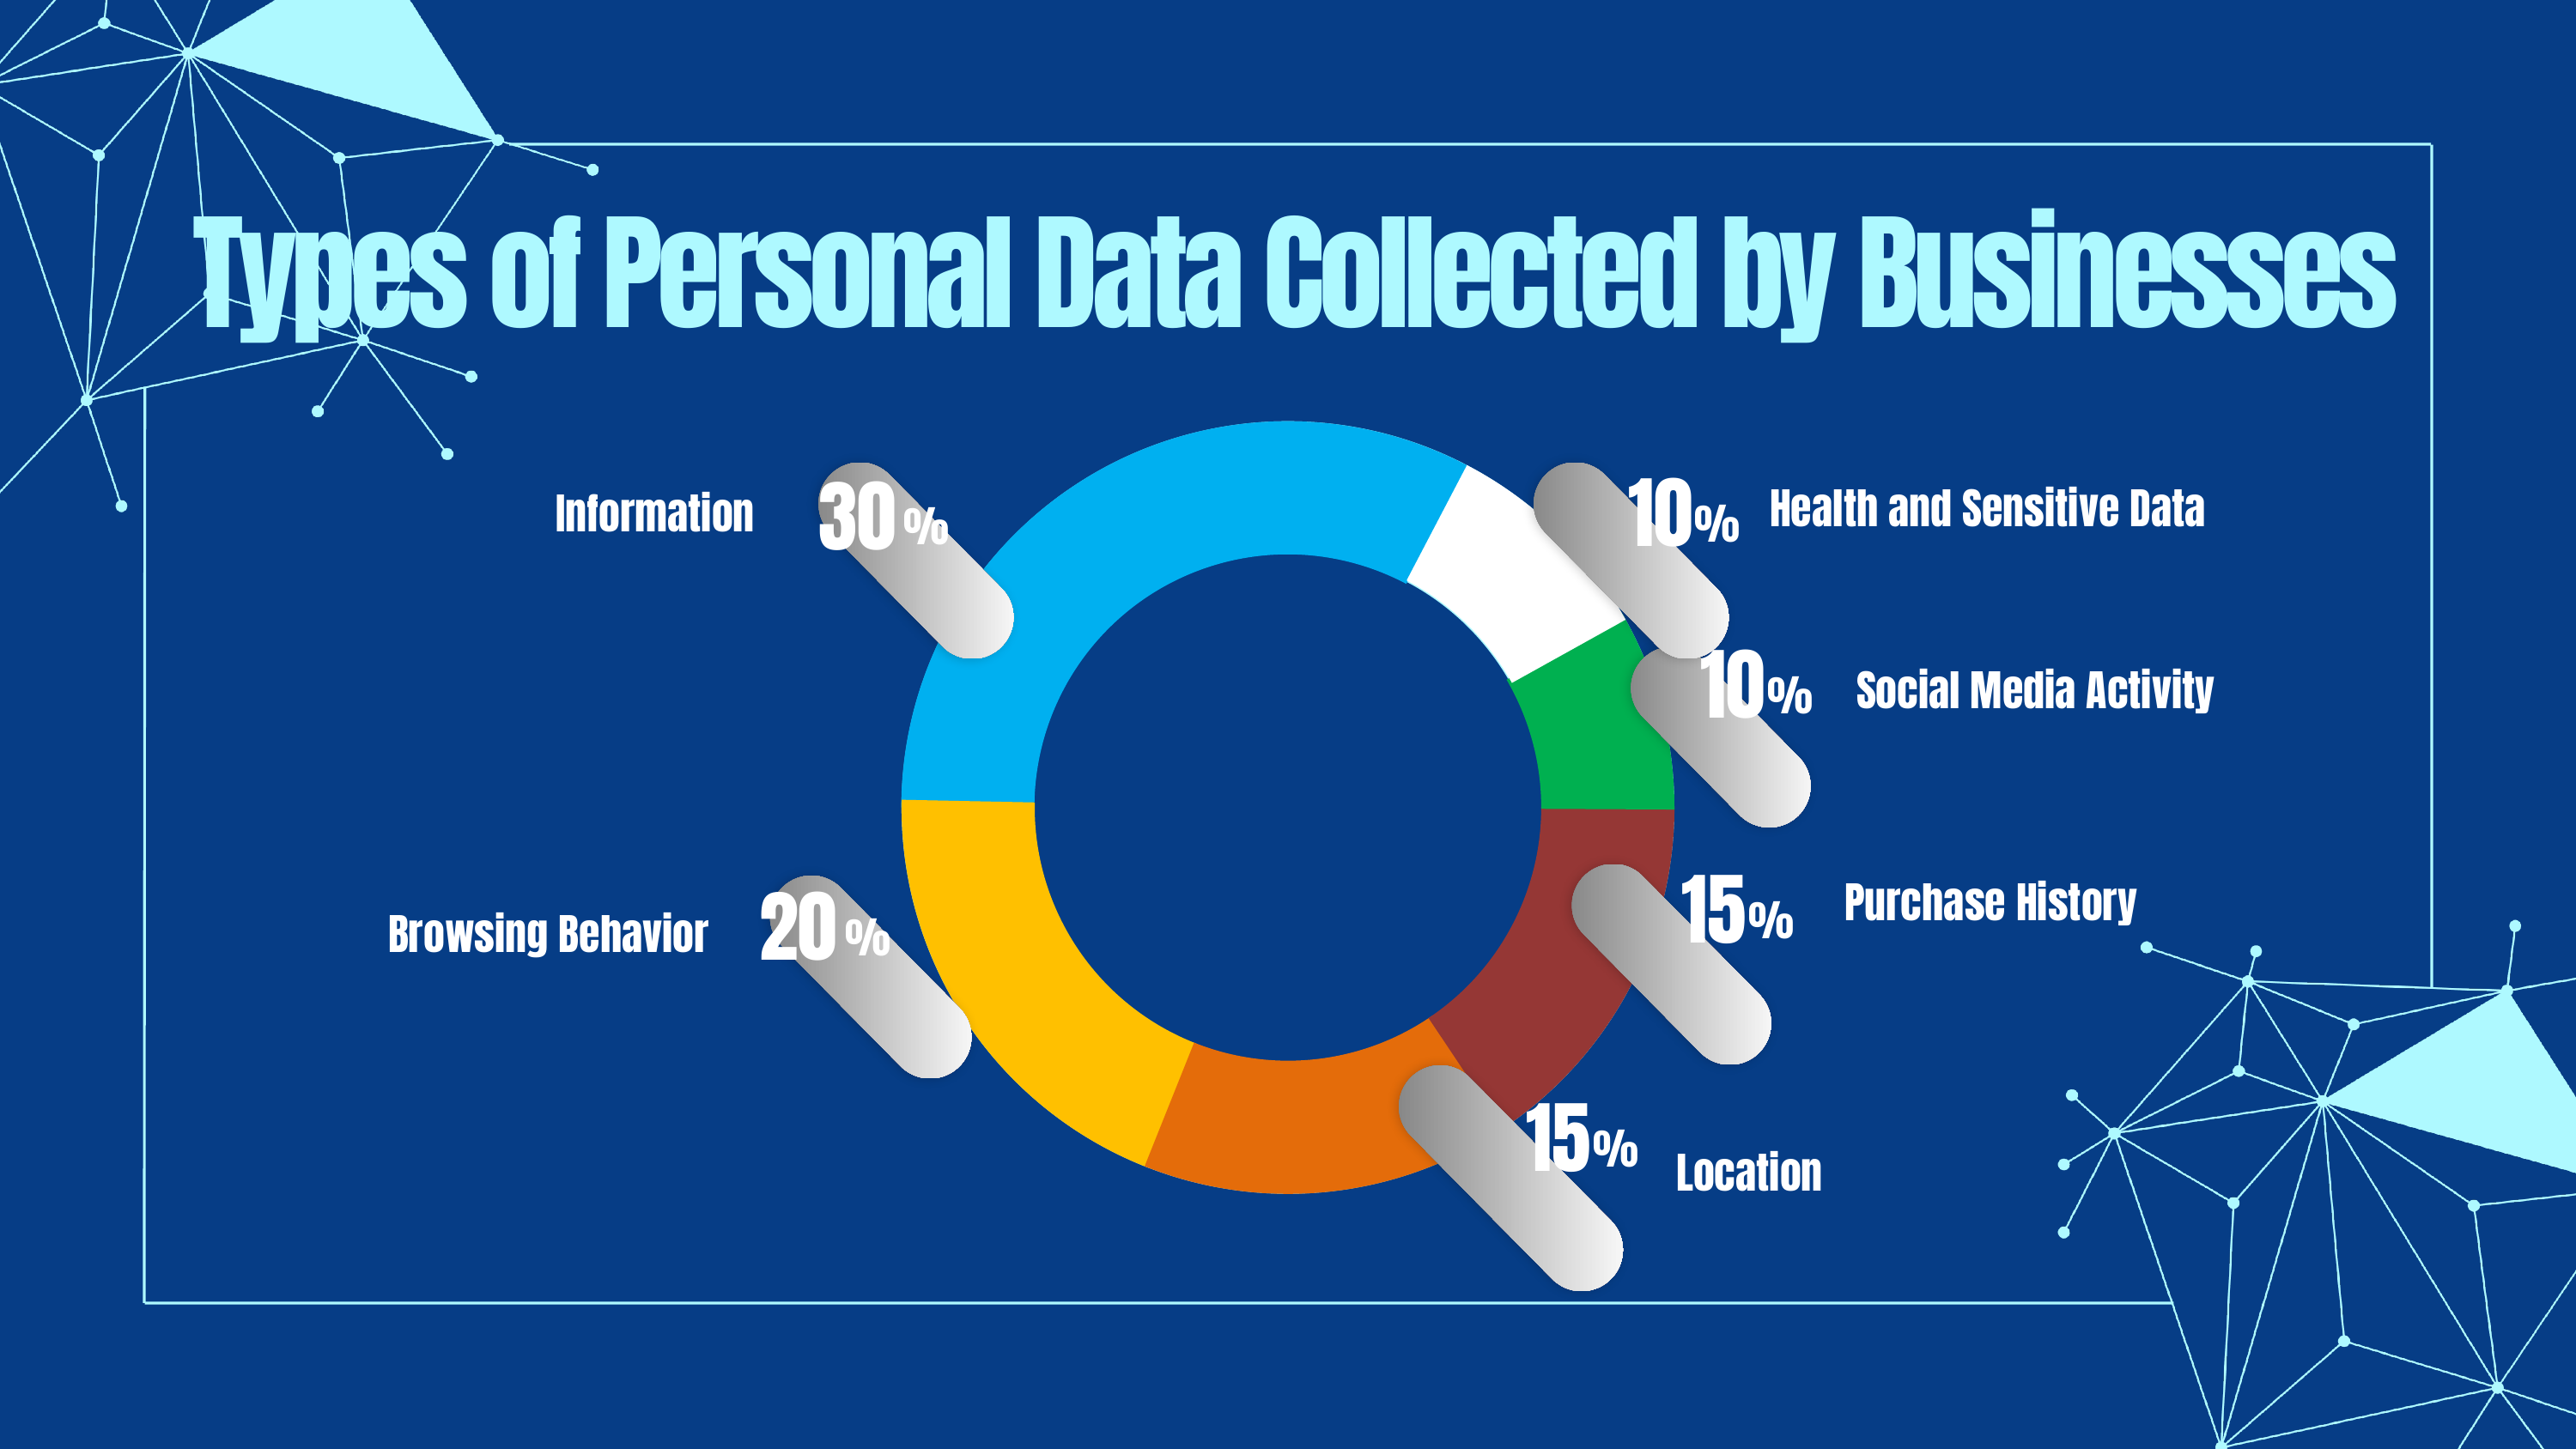

Types of Personal Data Collected by Businesses

10
30
Health and Sensitive Data
Information
%
%

10
Social Media Activity
%

15
Purchase History
20
%
Browsing Behavior
%

15
%

Location